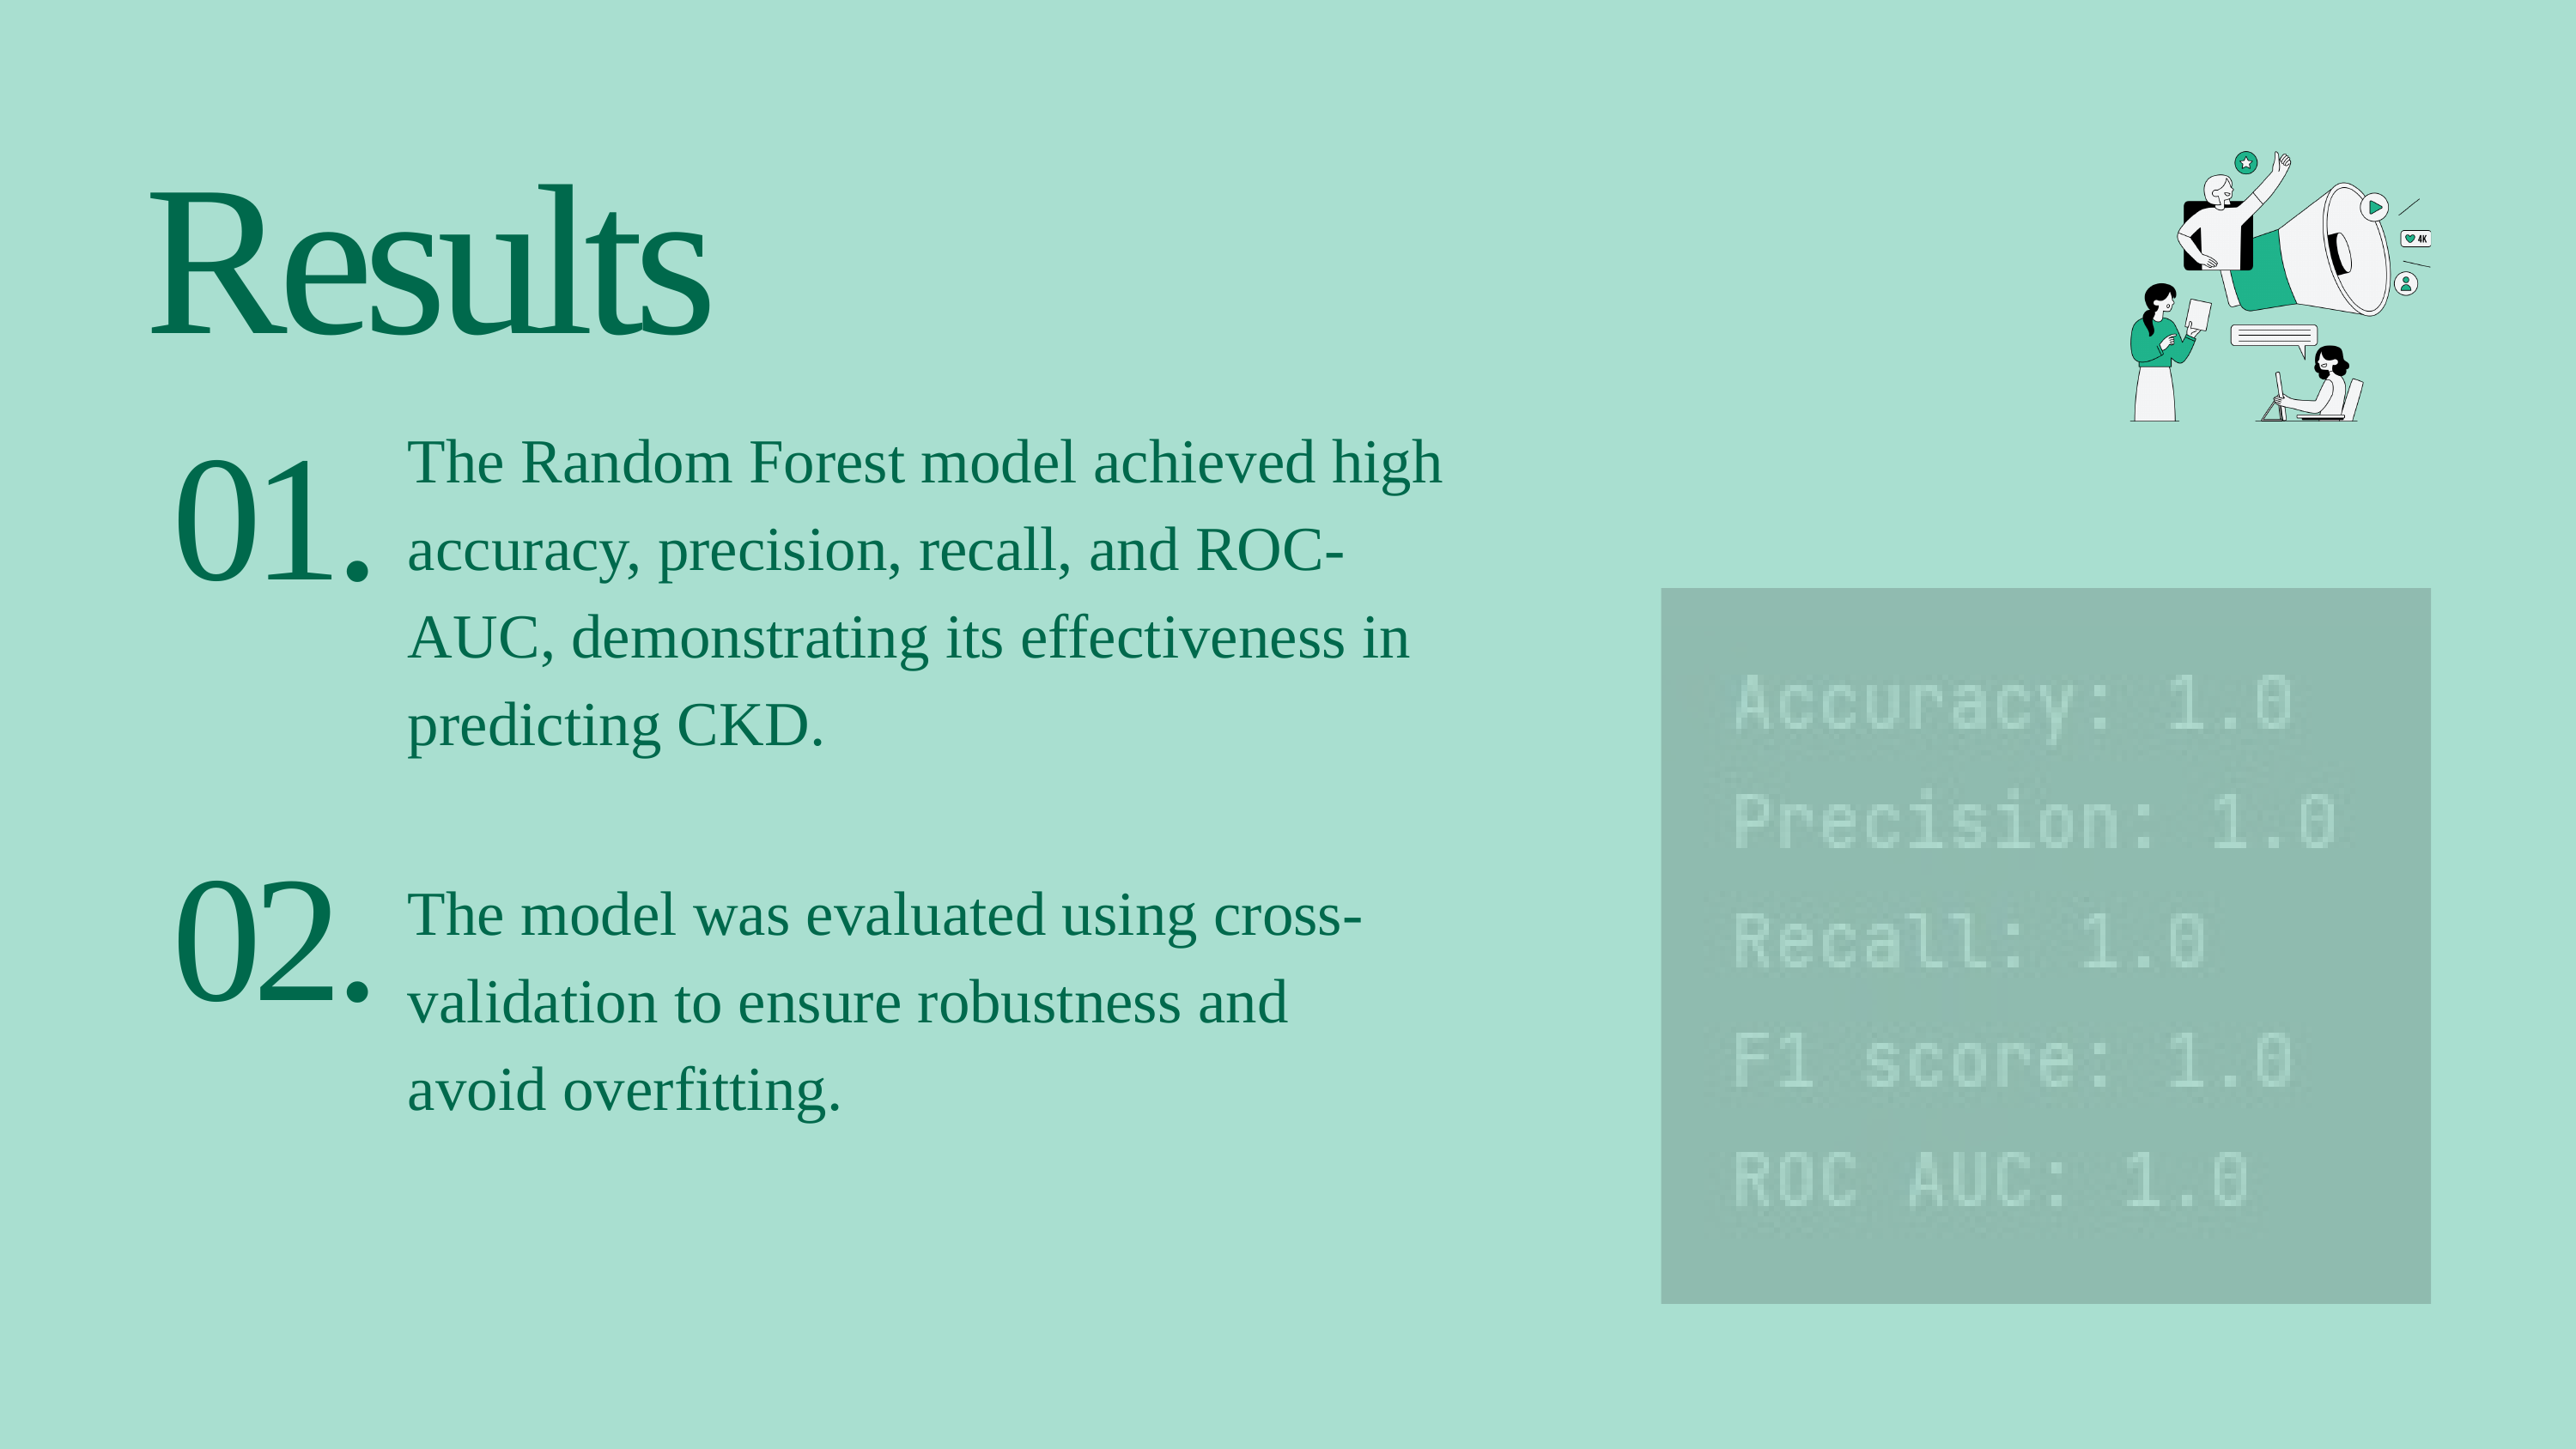

Results
The Random Forest model achieved high accuracy, precision, recall, and ROC-AUC, demonstrating its effectiveness in predicting CKD.

01.

The model was evaluated using cross-validation to ensure robustness and avoid overfitting.

02.